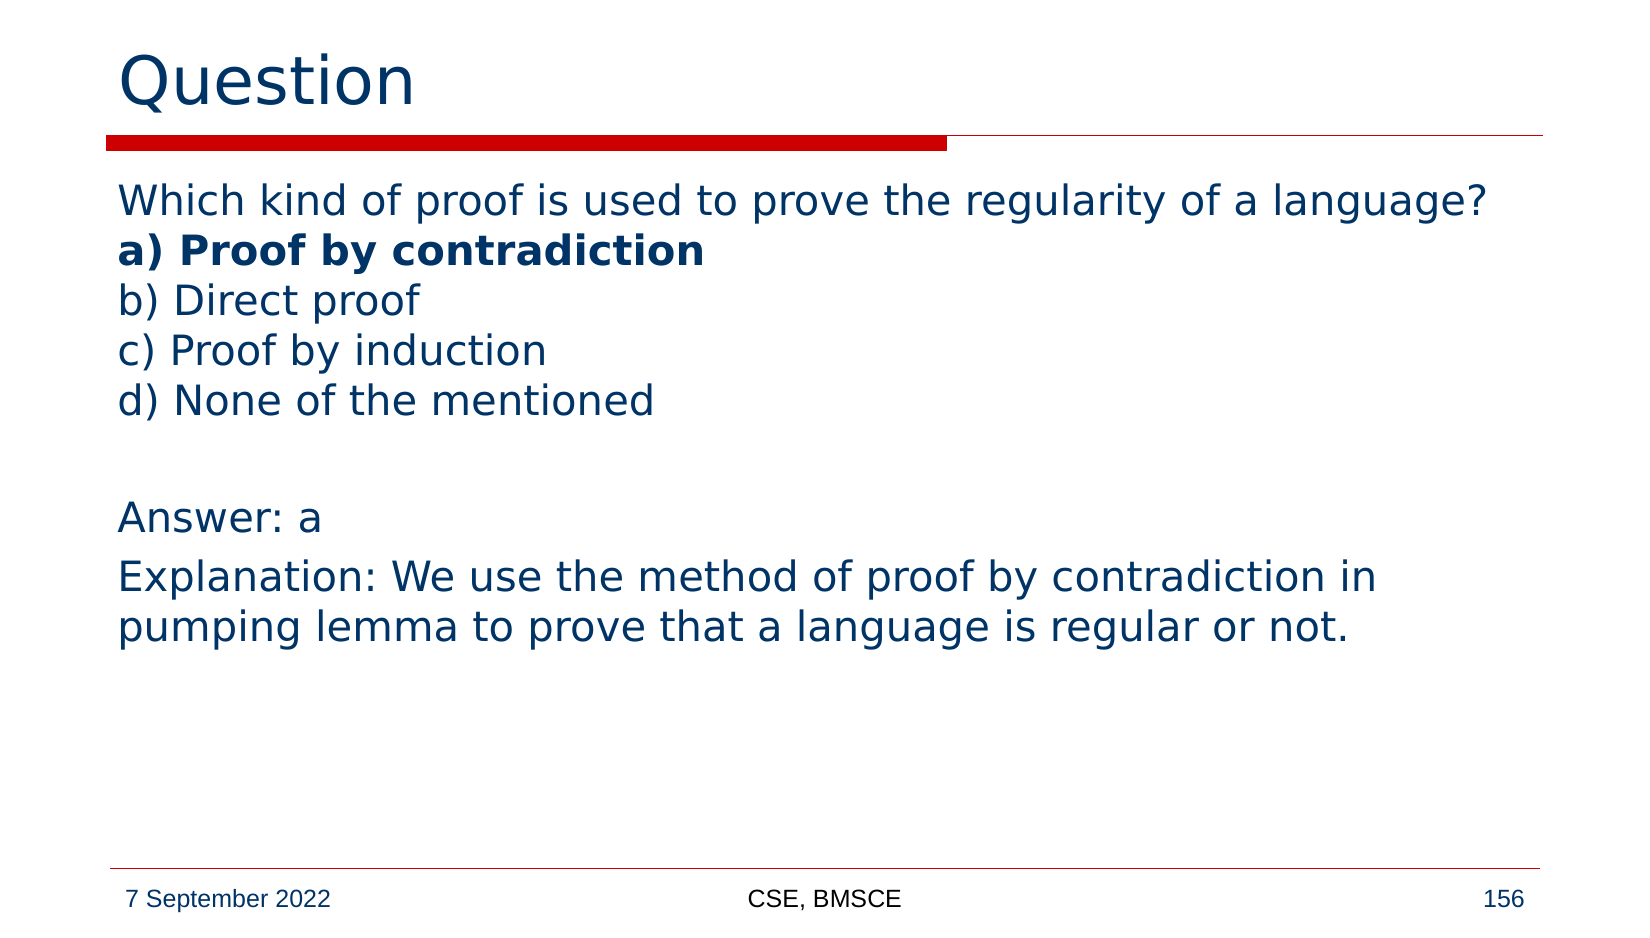

# Question
Which kind of proof is used to prove the regularity of a language?
a) Proof by contradiction
b) Direct proof
c) Proof by induction
d) None of the mentioned

Answer: a
Explanation: We use the method of proof by contradiction in pumping lemma to prove that a language is regular or not.

CSE, BMSCE
156
7 September 2022